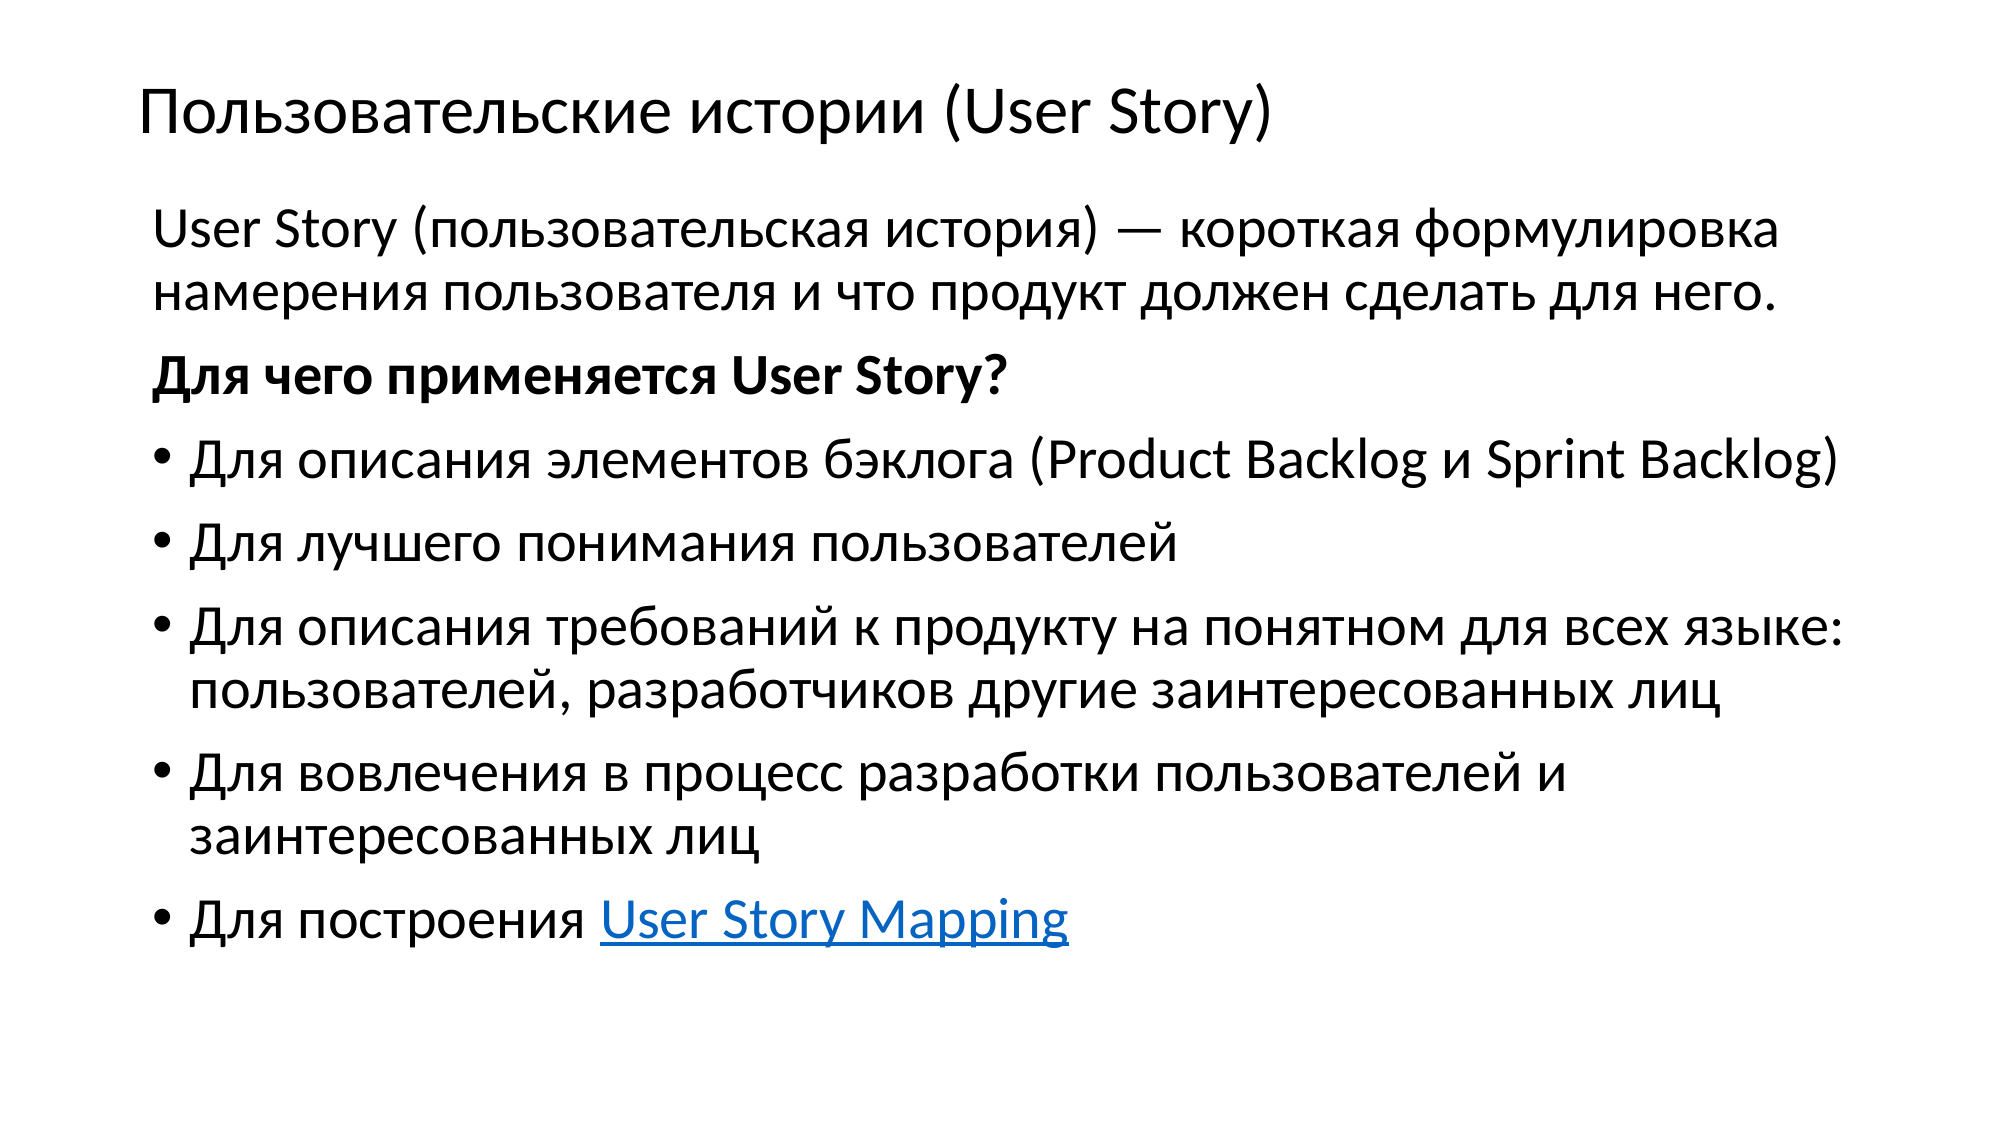

# Пользовательские истории (User Story)
User Story (пользовательская история) — короткая формулировка намерения пользователя и что продукт должен сделать для него.
Для чего применяется User Story?
Для описания элементов бэклога (Product Backlog и Sprint Backlog)
Для лучшего понимания пользователей
Для описания требований к продукту на понятном для всех языке: пользователей, разработчиков другие заинтересованных лиц
Для вовлечения в процесс разработки пользователей и заинтересованных лиц
Для построения User Story Mapping